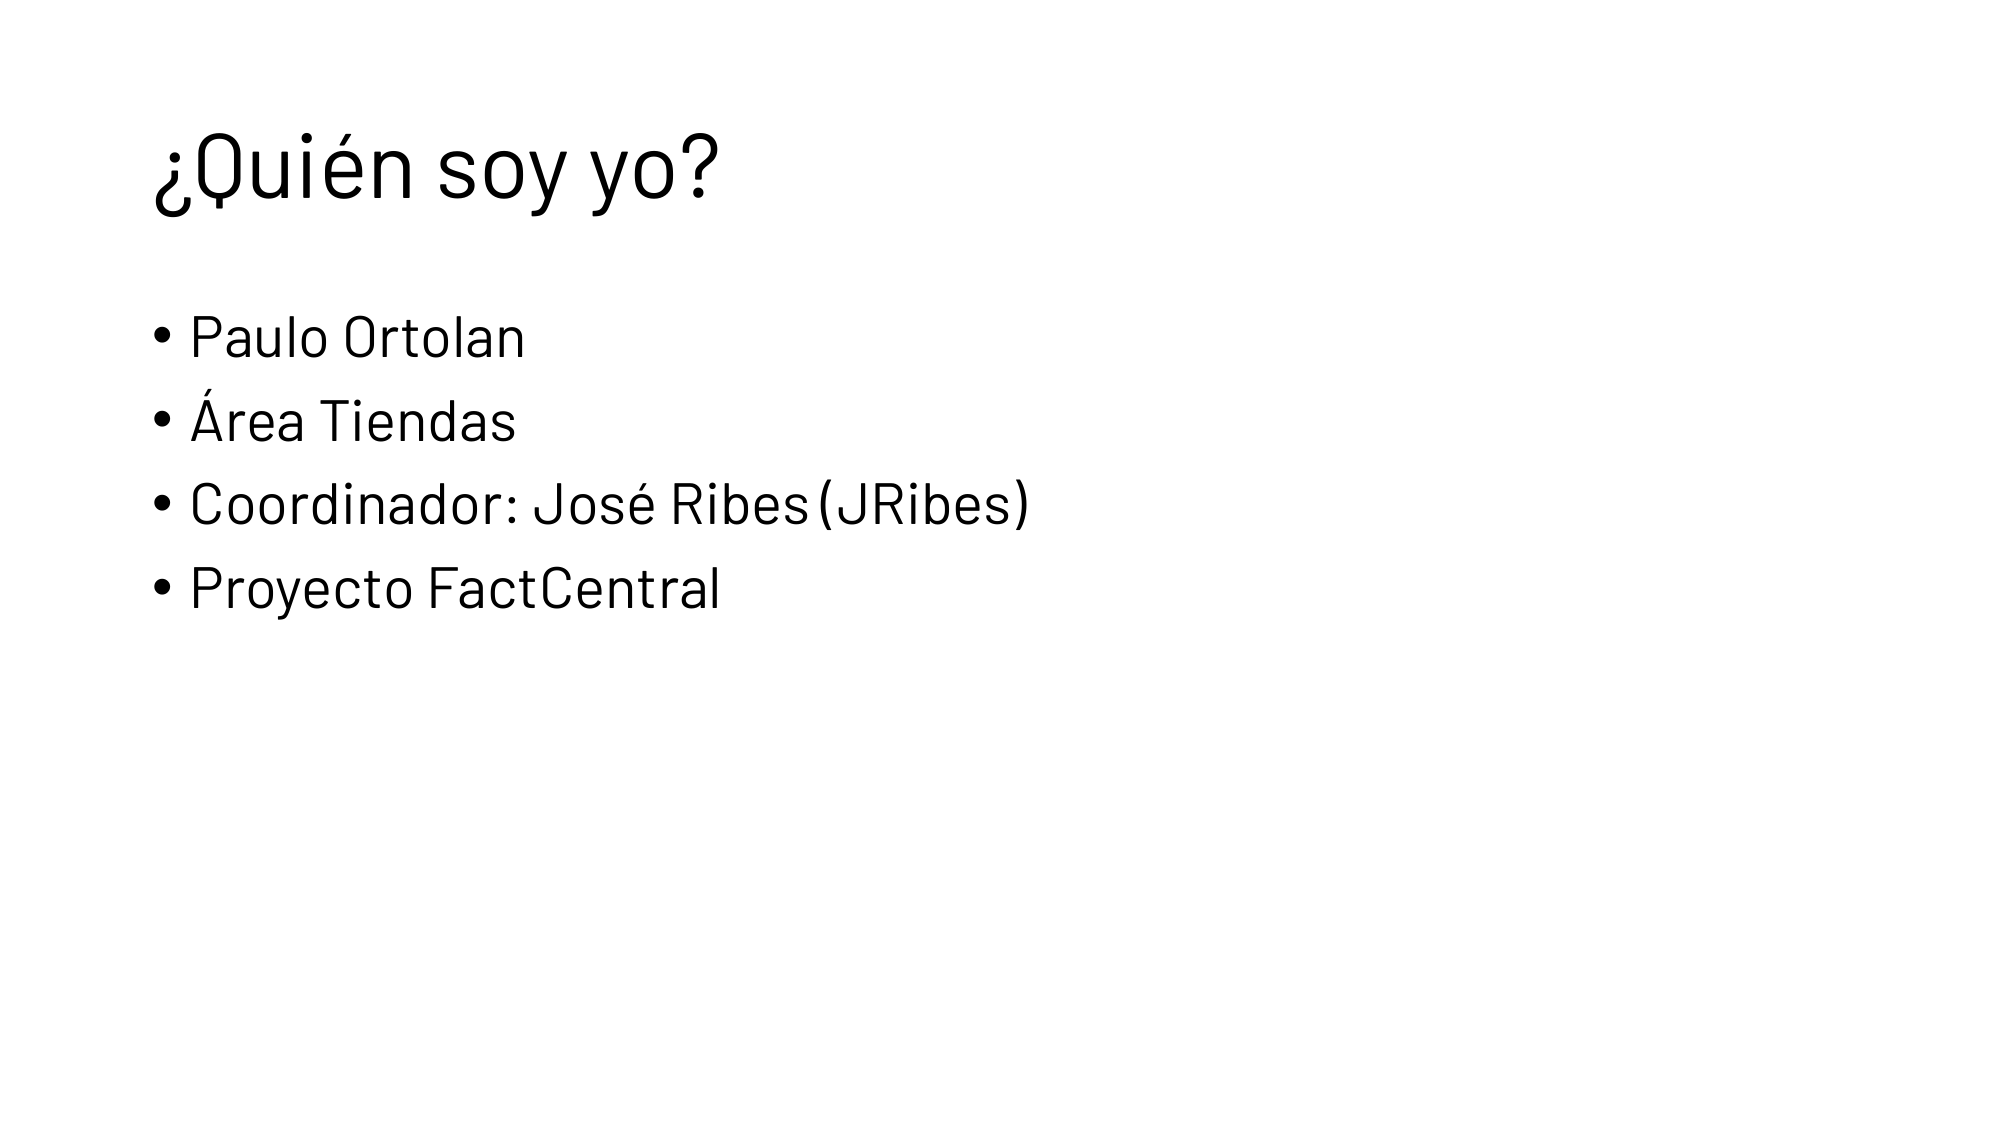

# ¿Quién soy yo?
Paulo Ortolan
Área Tiendas
Coordinador: José Ribes (JRibes)
Proyecto FactCentral